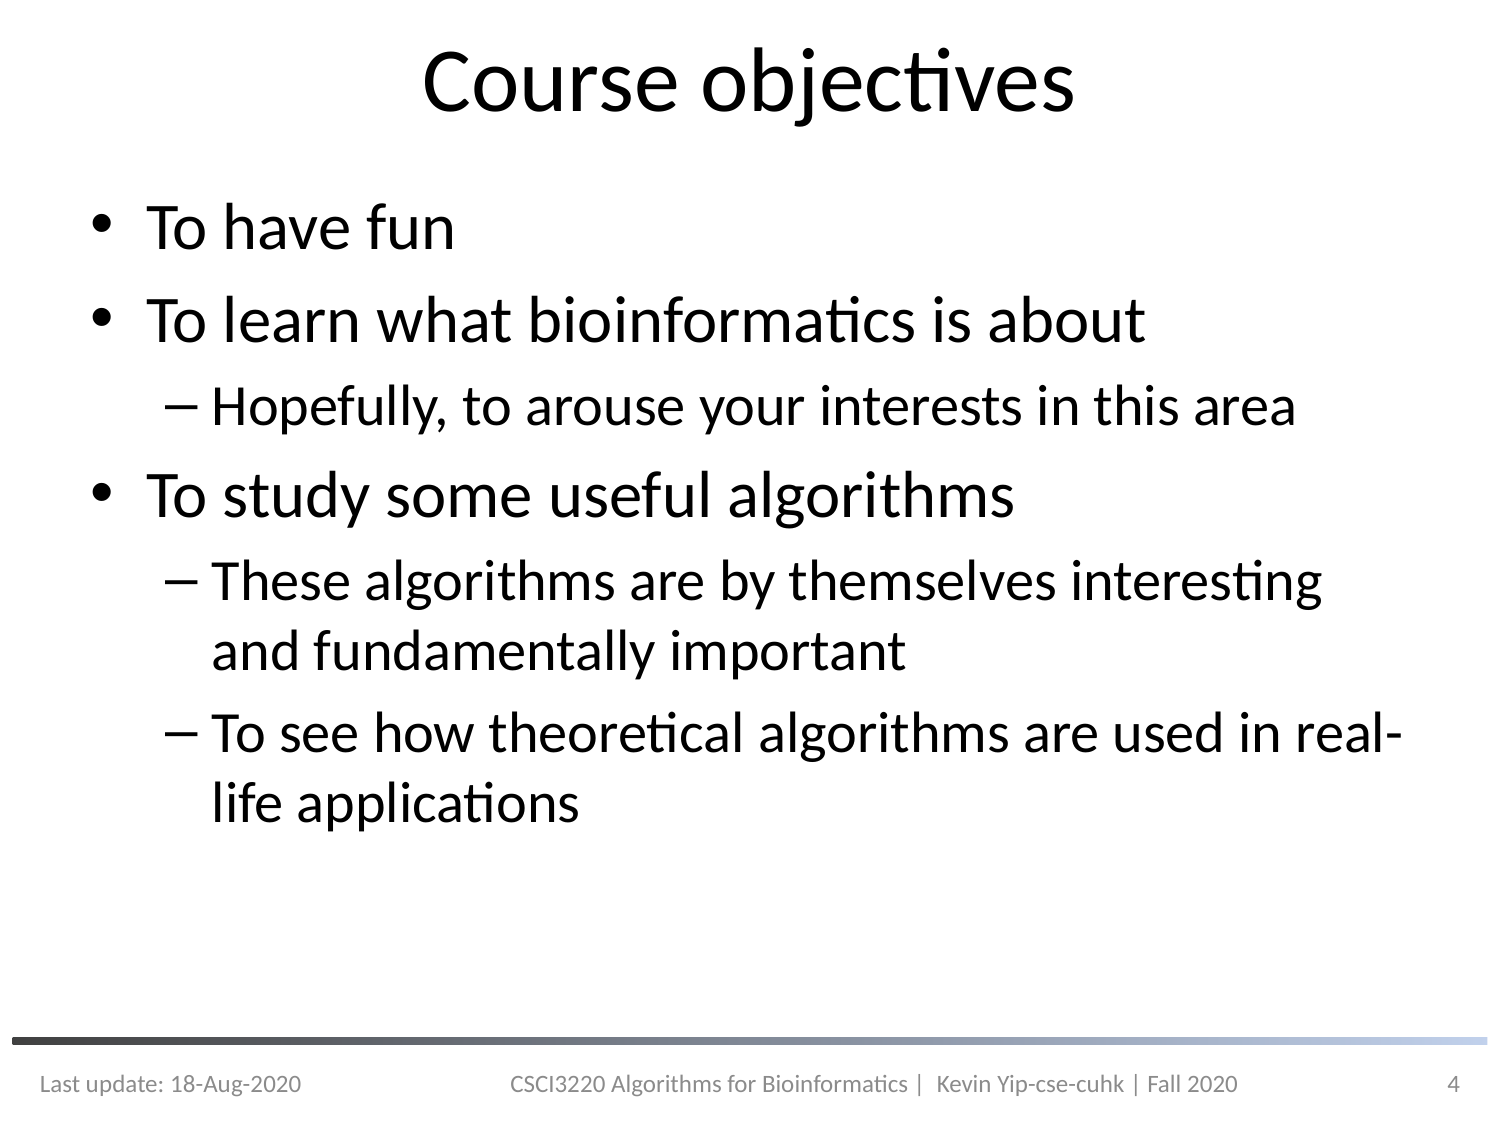

# Course objectives
To have fun
To learn what bioinformatics is about
Hopefully, to arouse your interests in this area
To study some useful algorithms
These algorithms are by themselves interesting and fundamentally important
To see how theoretical algorithms are used in real-life applications
Last update: 18-Aug-2020
CSCI3220 Algorithms for Bioinformatics |  Kevin Yip-cse-cuhk | Fall 2020
4